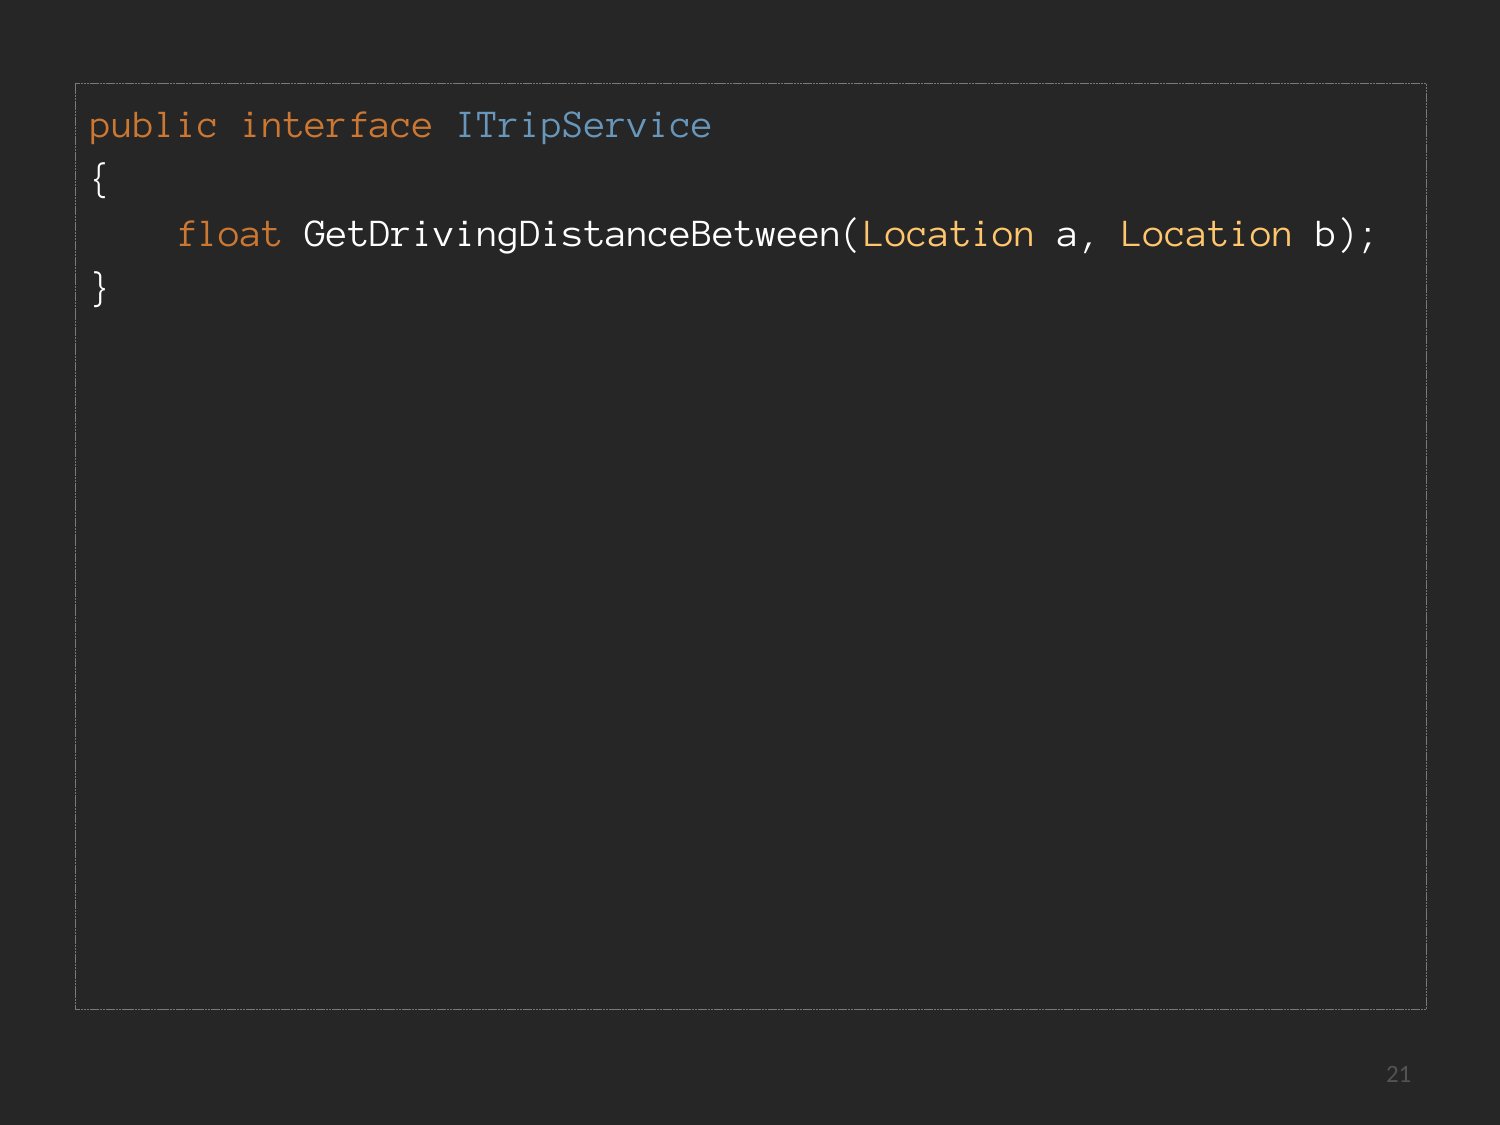

public interface ITripService
{
    float GetDrivingDistanceBetween(Location a, Location b);
}